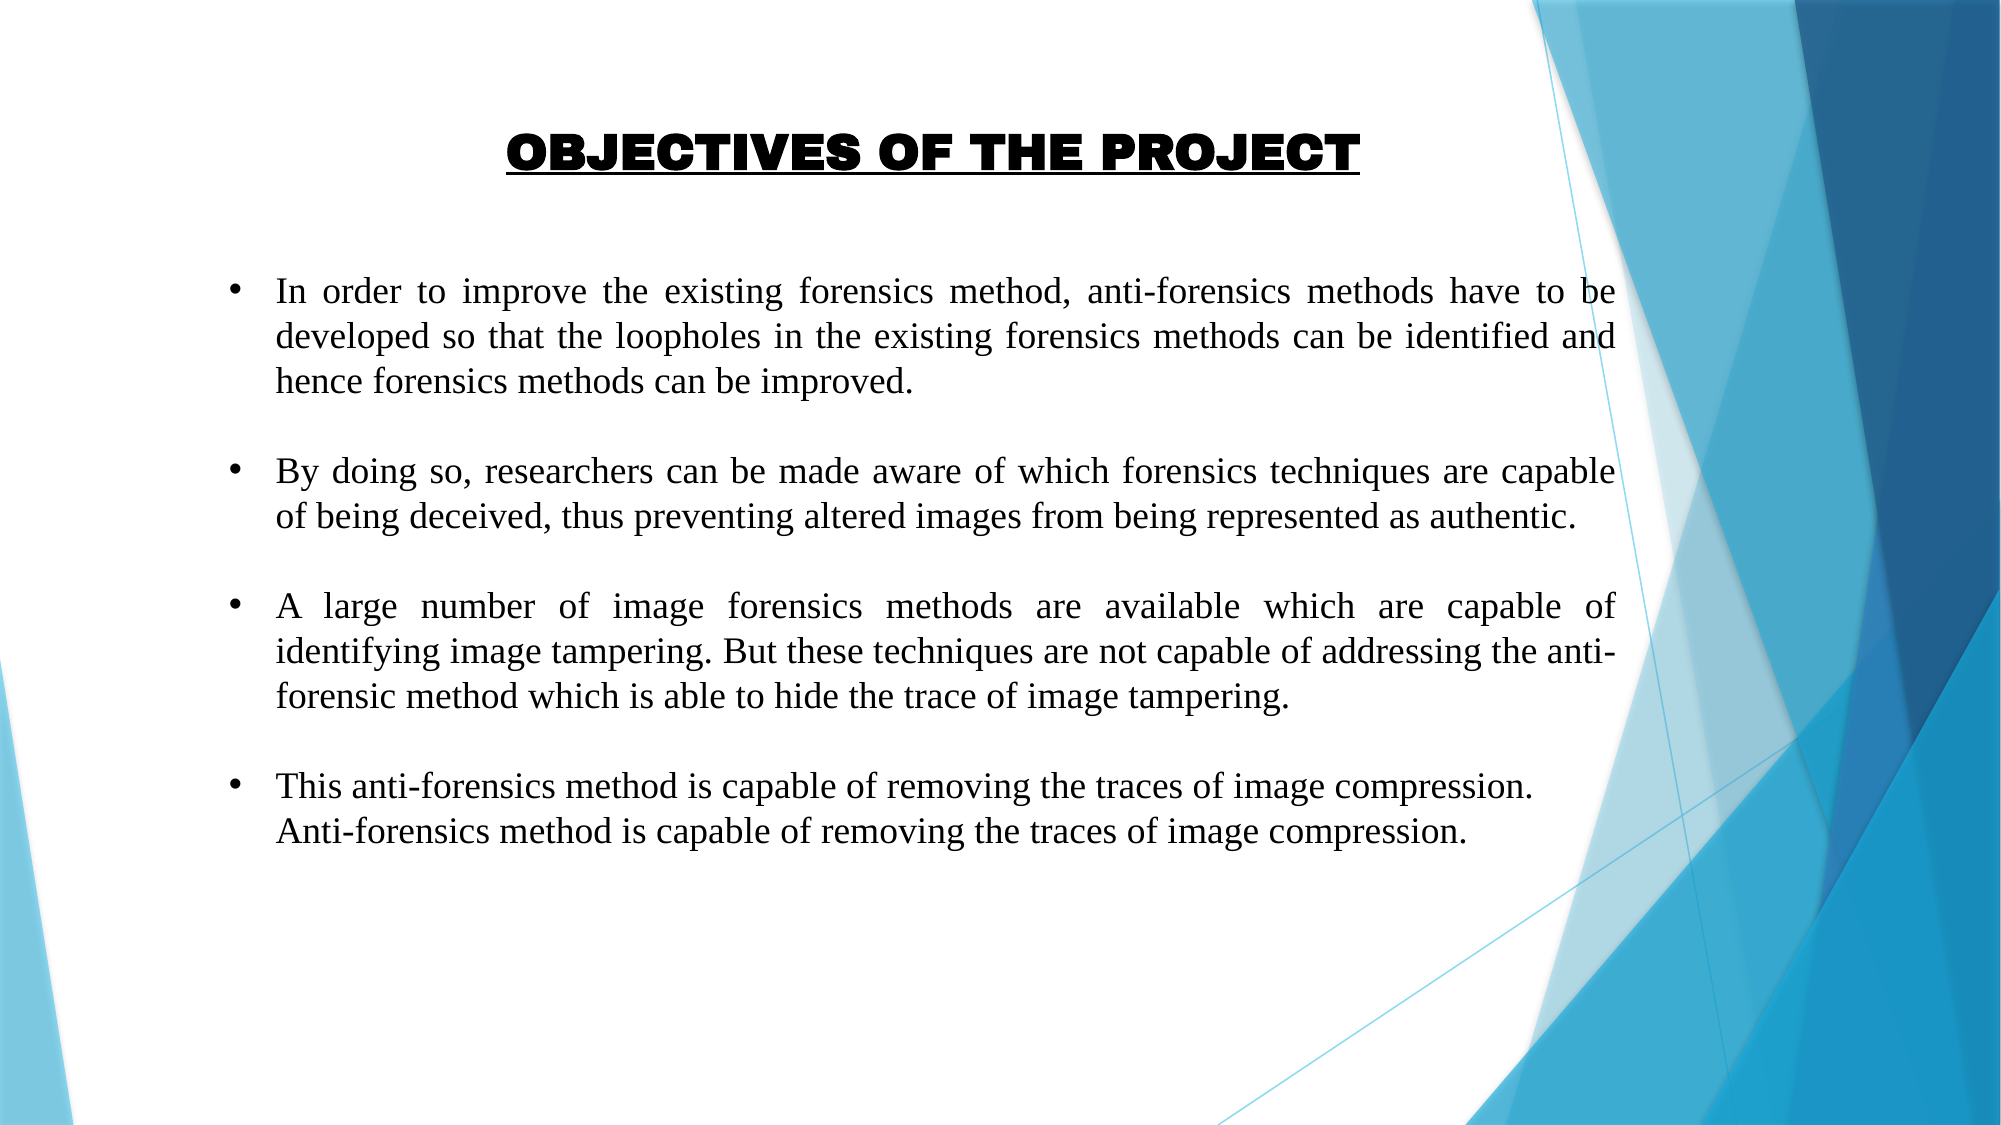

OBJECTIVES OF THE PROJECT

In order to improve the existing forensics method, anti-forensics methods have to be developed so that the loopholes in the existing forensics methods can be identified and hence forensics methods can be improved.

By doing so, researchers can be made aware of which forensics techniques are capable of being deceived, thus preventing altered images from being represented as authentic.

A large number of image forensics methods are available which are capable of identifying image tampering. But these techniques are not capable of addressing the anti-forensic method which is able to hide the trace of image tampering.

This anti-forensics method is capable of removing the traces of image compression. Anti-forensics method is capable of removing the traces of image compression.